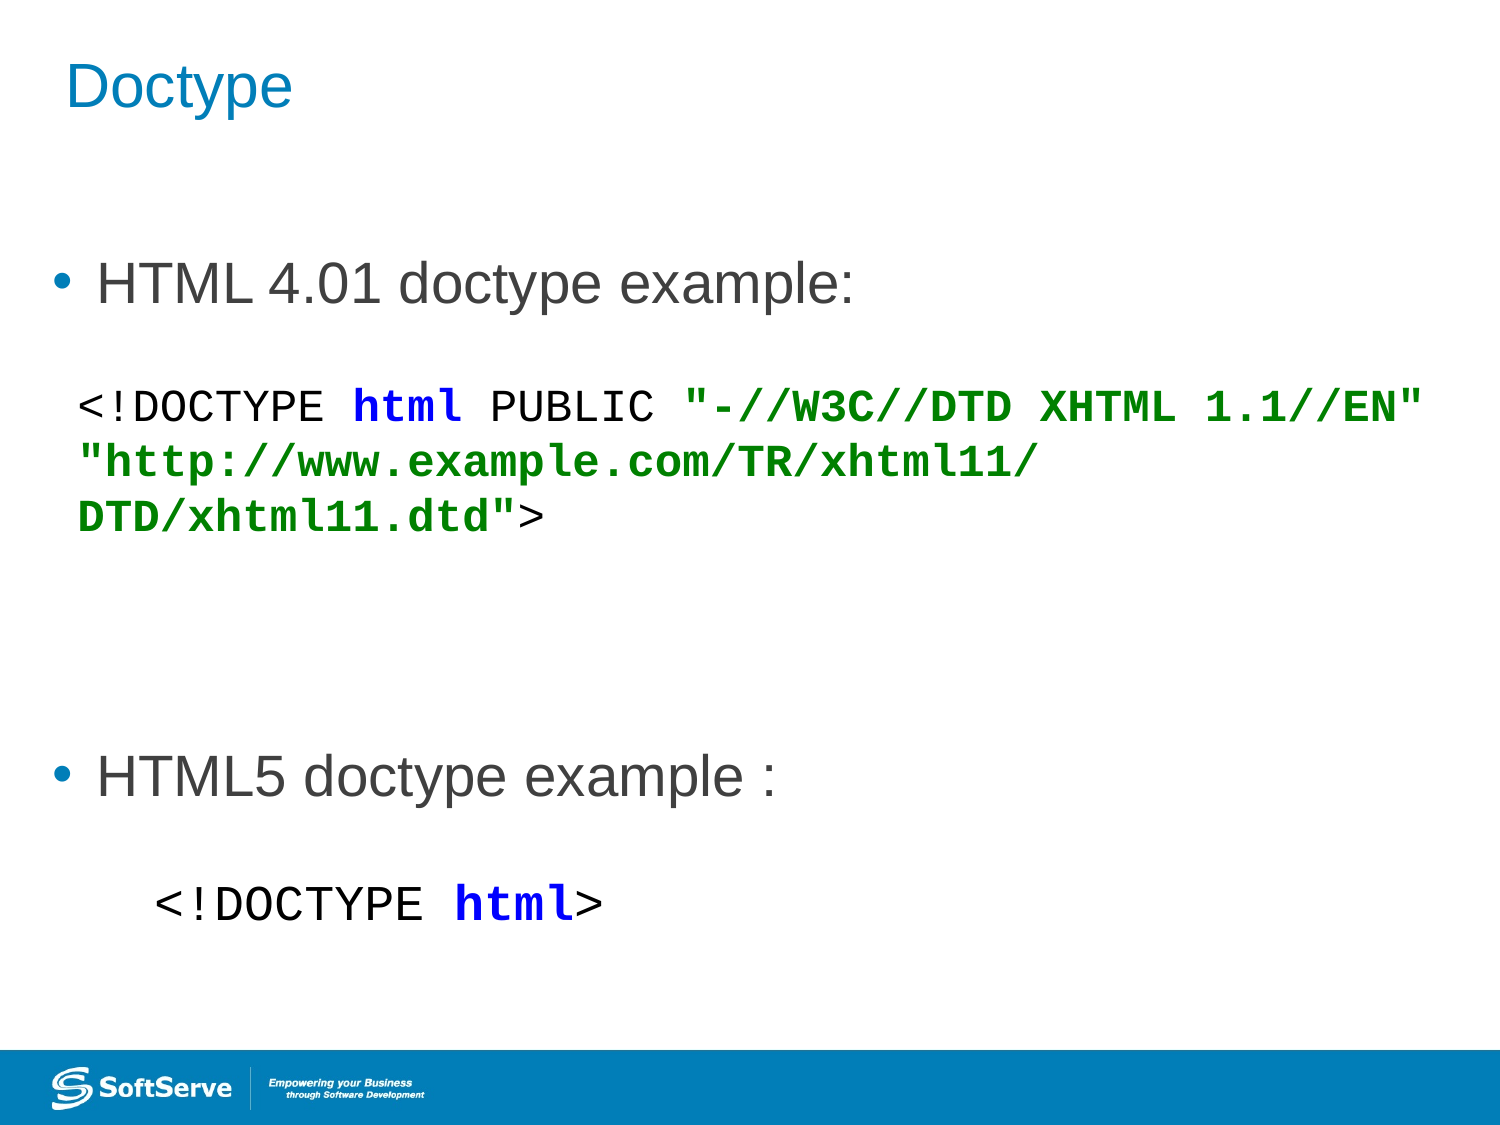

# Doctype
HTML 4.01 doctype example:

HTML5 doctype example :
<!DOCTYPE html PUBLIC "-//W3C//DTD XHTML 1.1//EN"
"http://www.example.com/TR/xhtml11/
DTD/xhtml11.dtd">
<!DOCTYPE html>